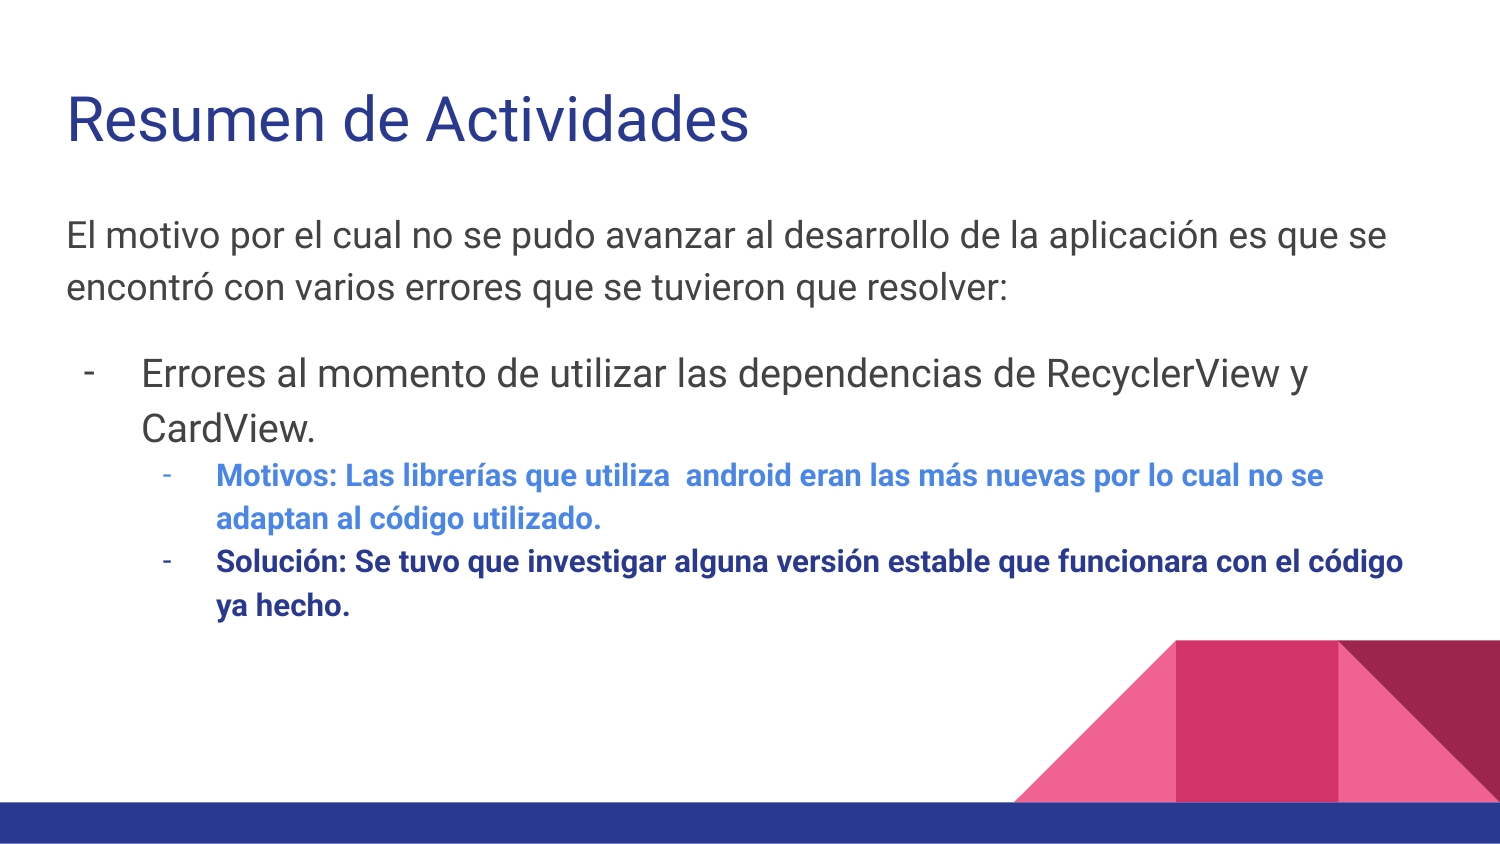

# Resumen de Actividades
El motivo por el cual no se pudo avanzar al desarrollo de la aplicación es que se encontró con varios errores que se tuvieron que resolver:
Errores al momento de utilizar las dependencias de RecyclerView y CardView.
Motivos: Las librerías que utiliza  android eran las más nuevas por lo cual no se adaptan al código utilizado.
Solución: Se tuvo que investigar alguna versión estable que funcionara con el código ya hecho.